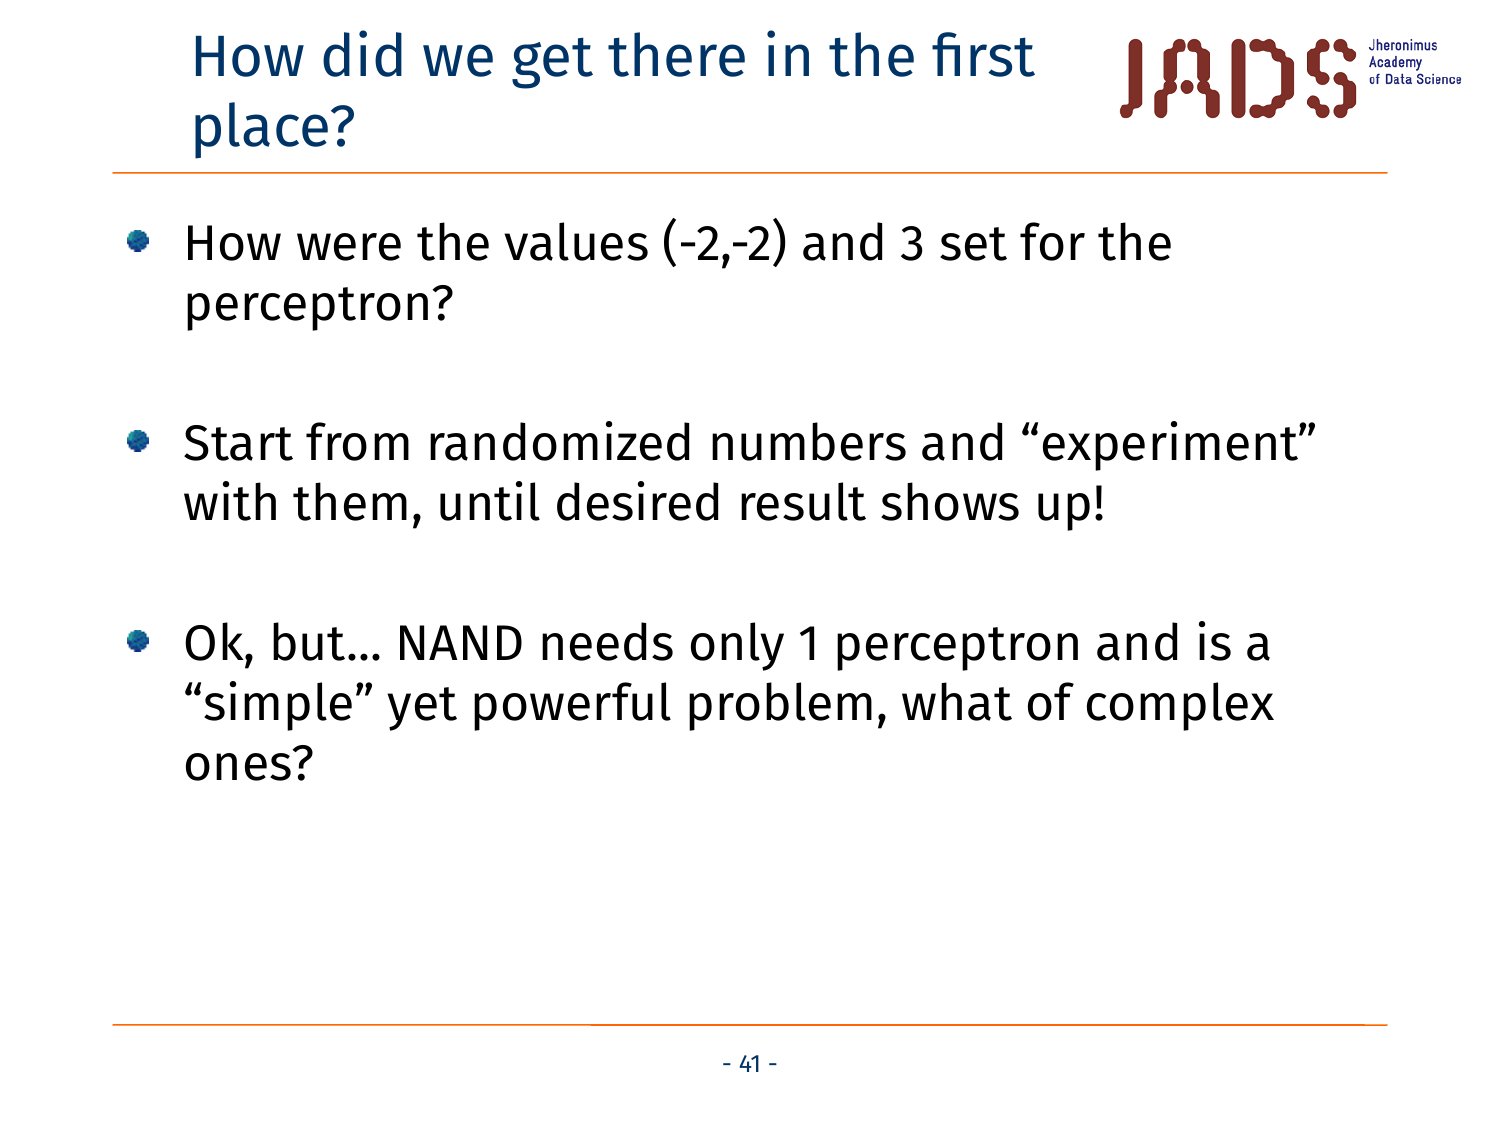

# How did we get there in the first place?
How were the values (-2,-2) and 3 set for the perceptron?

Start from randomized numbers and “experiment” with them, until desired result shows up!

Ok, but... NAND needs only 1 perceptron and is a “simple” yet powerful problem, what of complex ones?
- 41 -